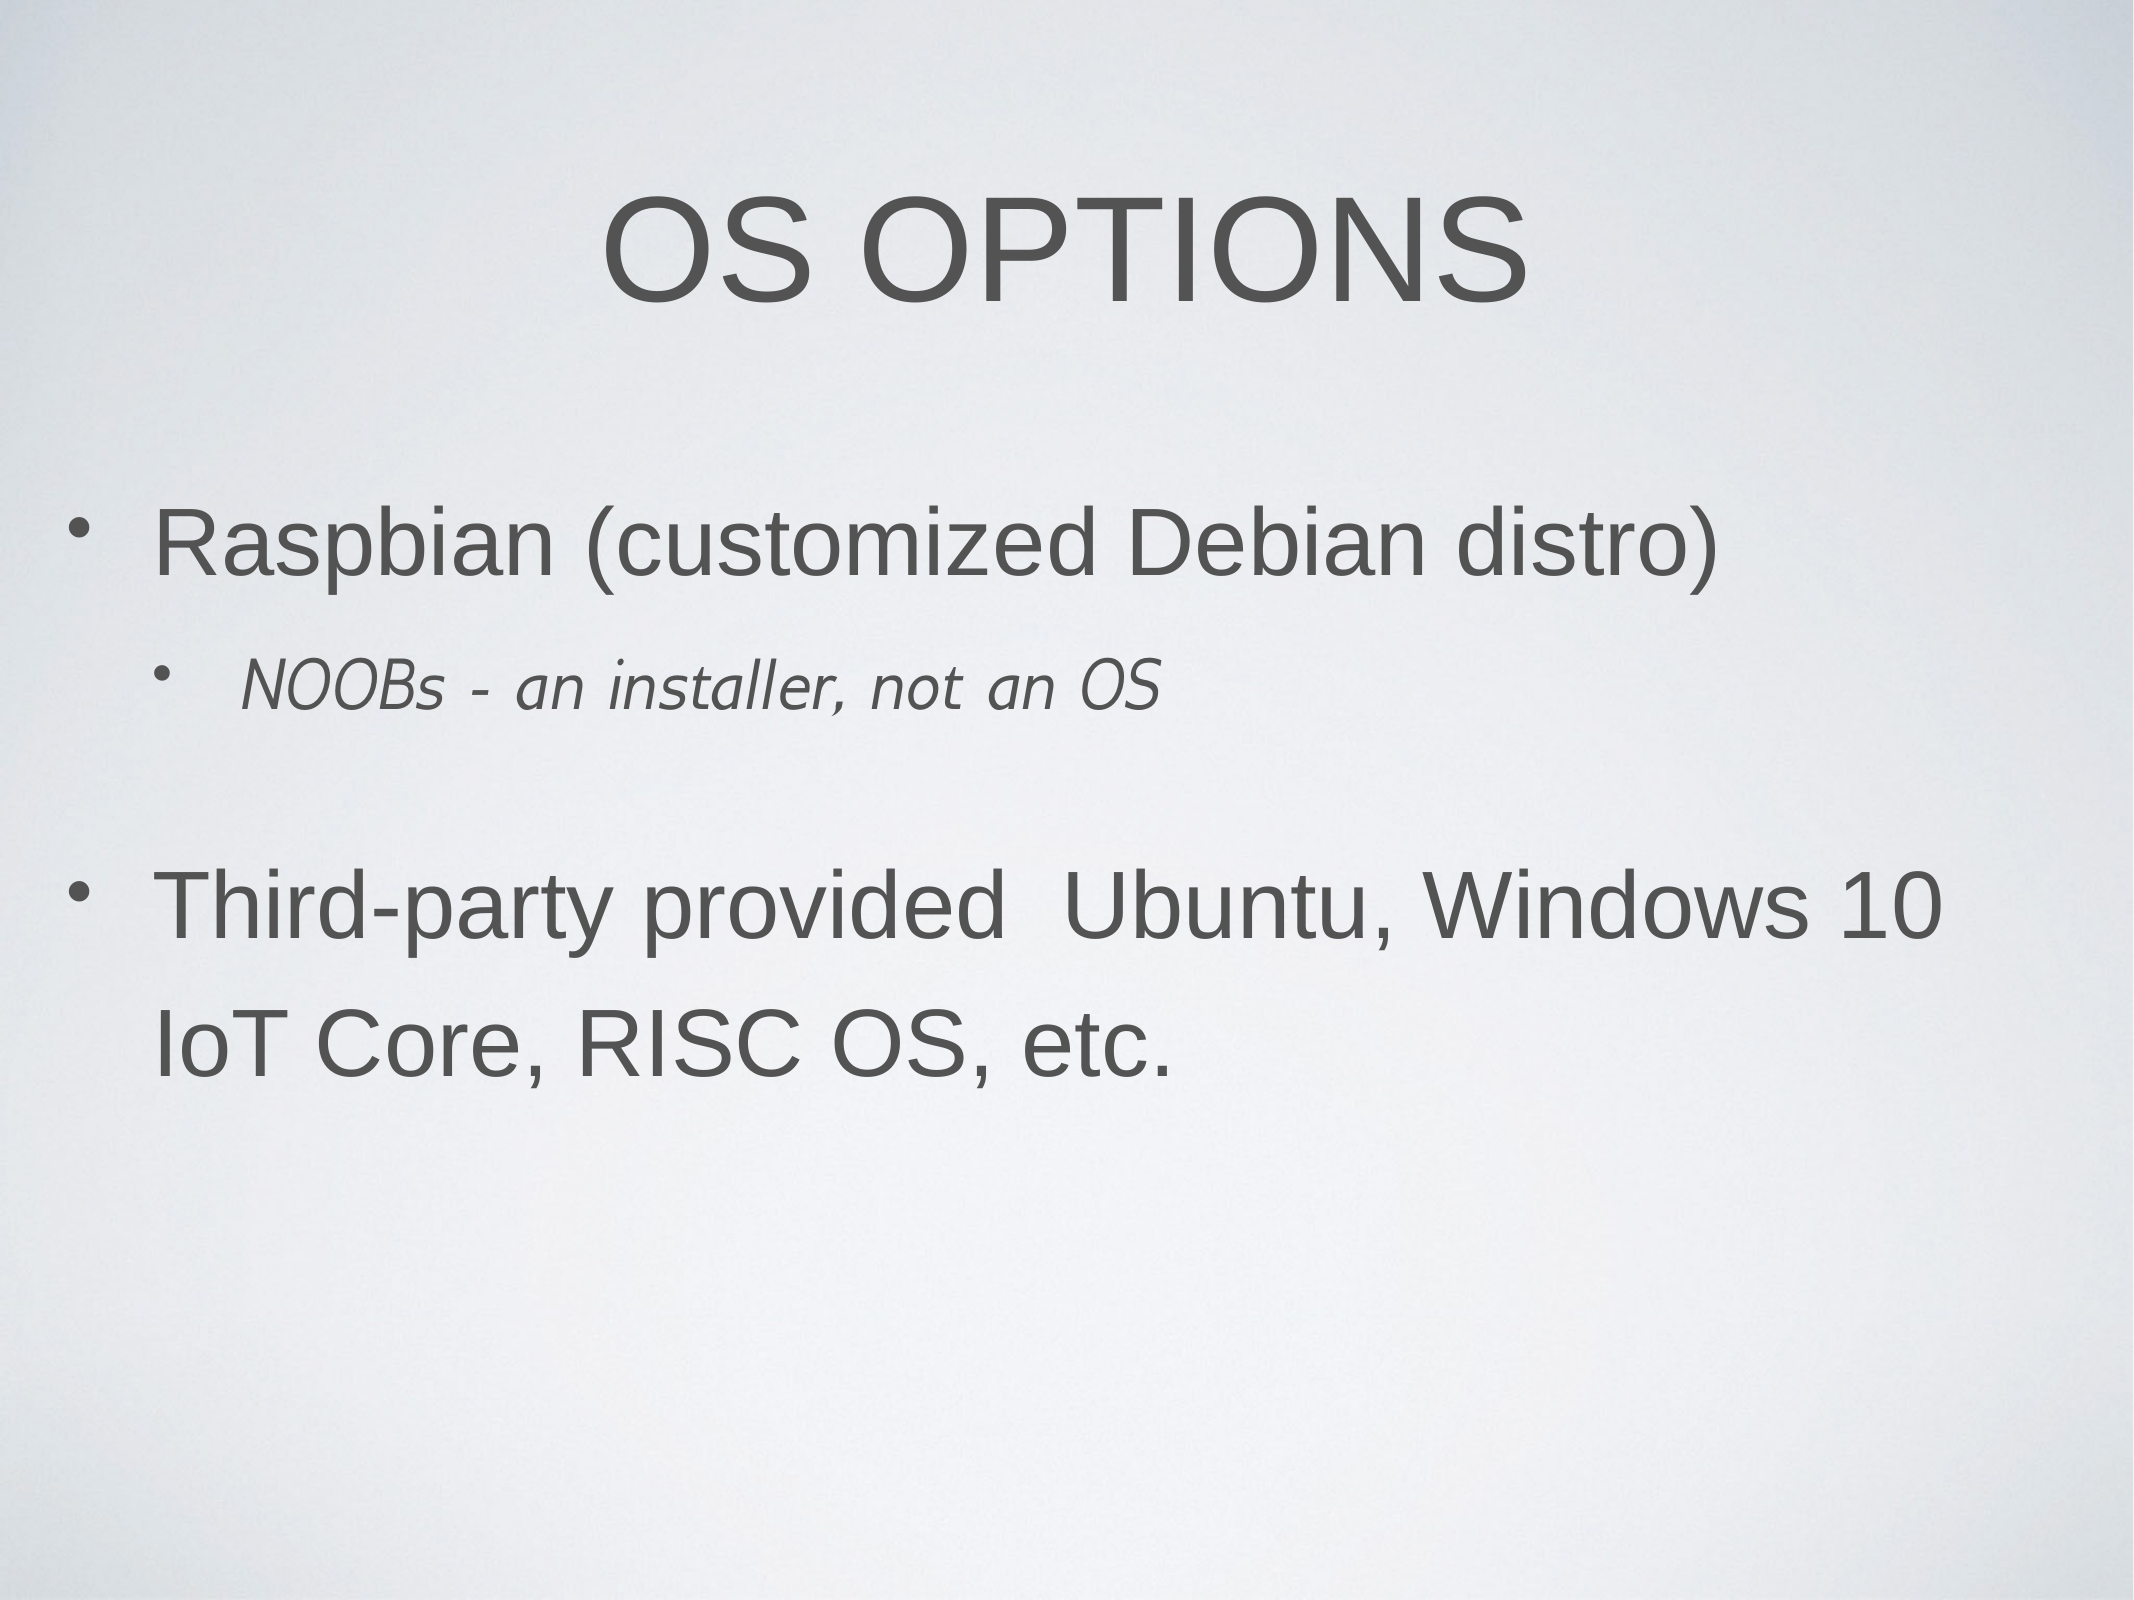

# OS Options
Raspbian (customized Debian distro)
NOOBs - an installer, not an OS
Third-party provided  Ubuntu, Windows 10 IoT Core, RISC OS, etc.